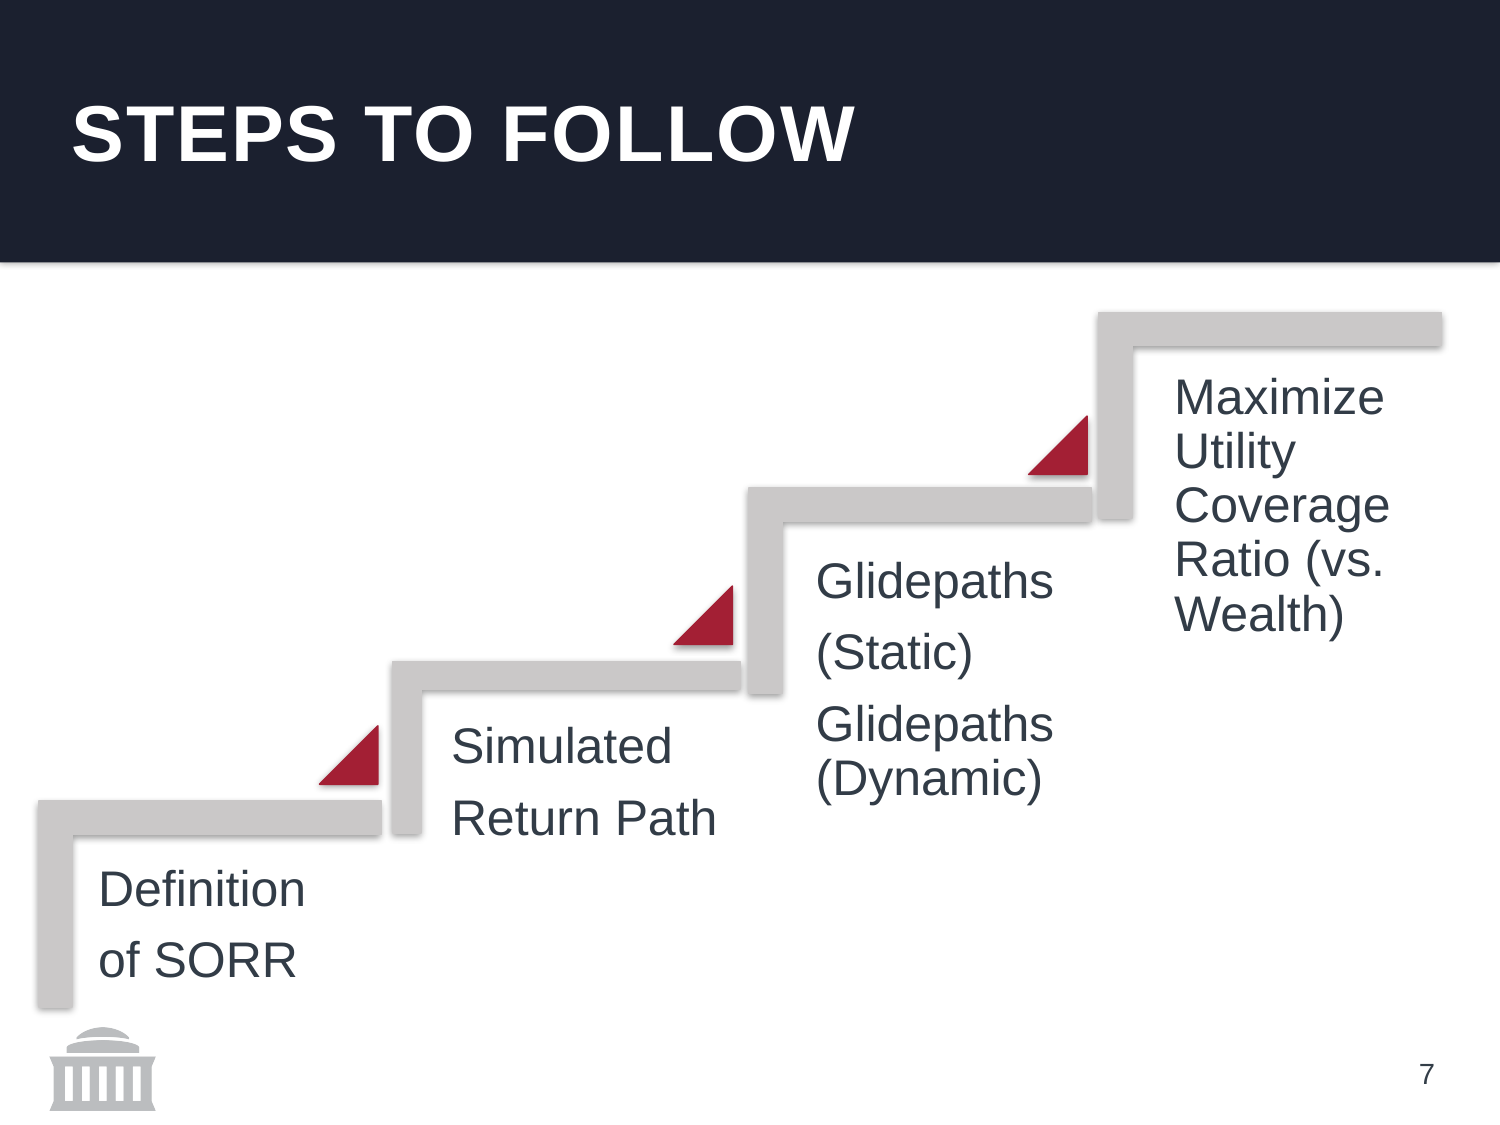

#
steps to follow
Definition
of SORR
Simulated
Return Path
Glidepaths
(Static)
Glidepaths (Dynamic)

Maximize Utility Coverage Ratio (vs. Wealth)
7